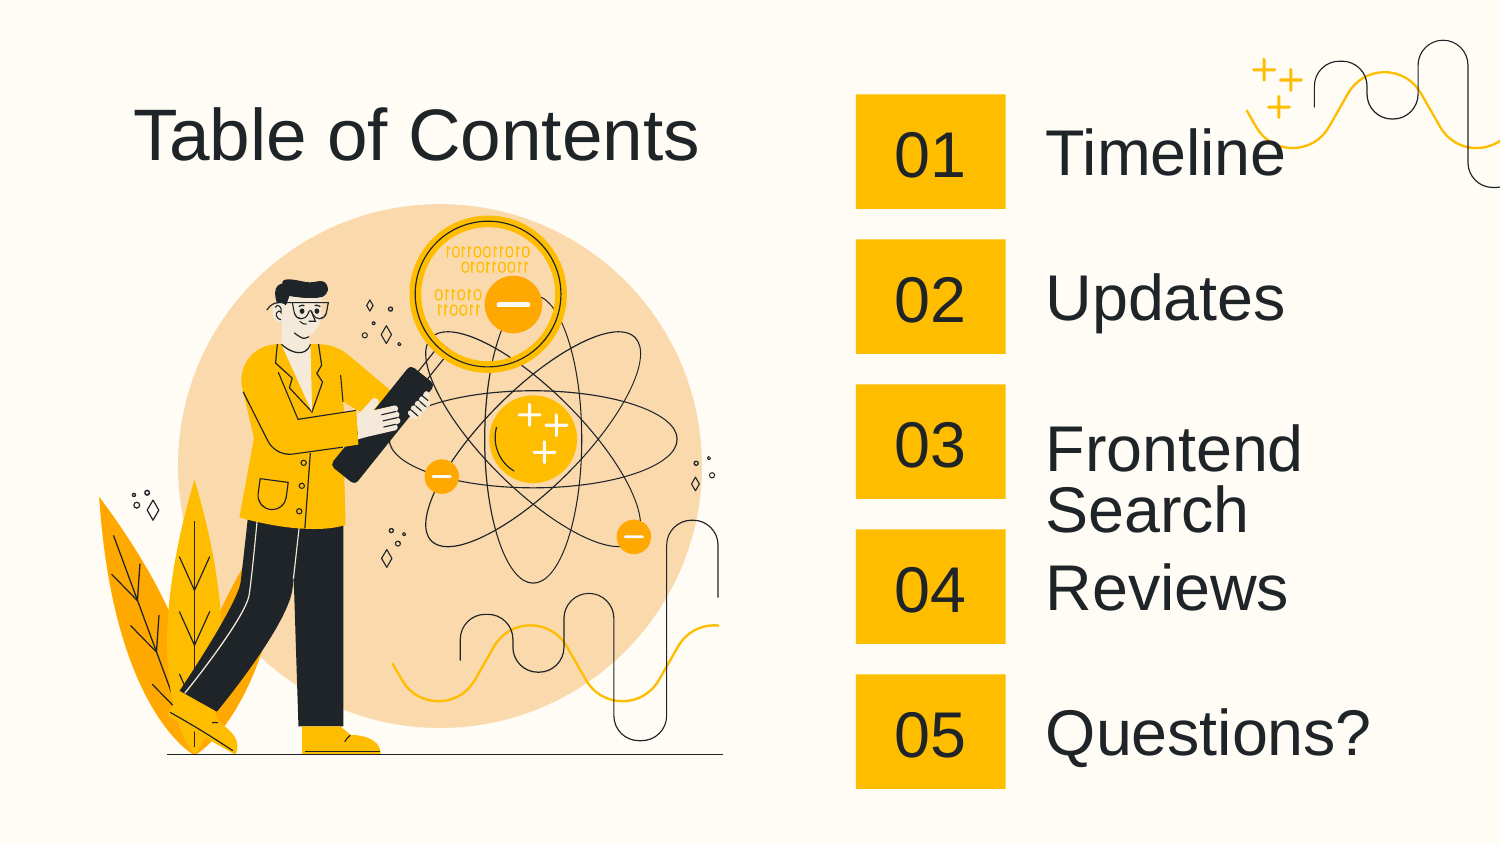

# Table of Contents
01
Timeline

02
Updates
03
Frontend
04
Search Reviews
05
Questions?